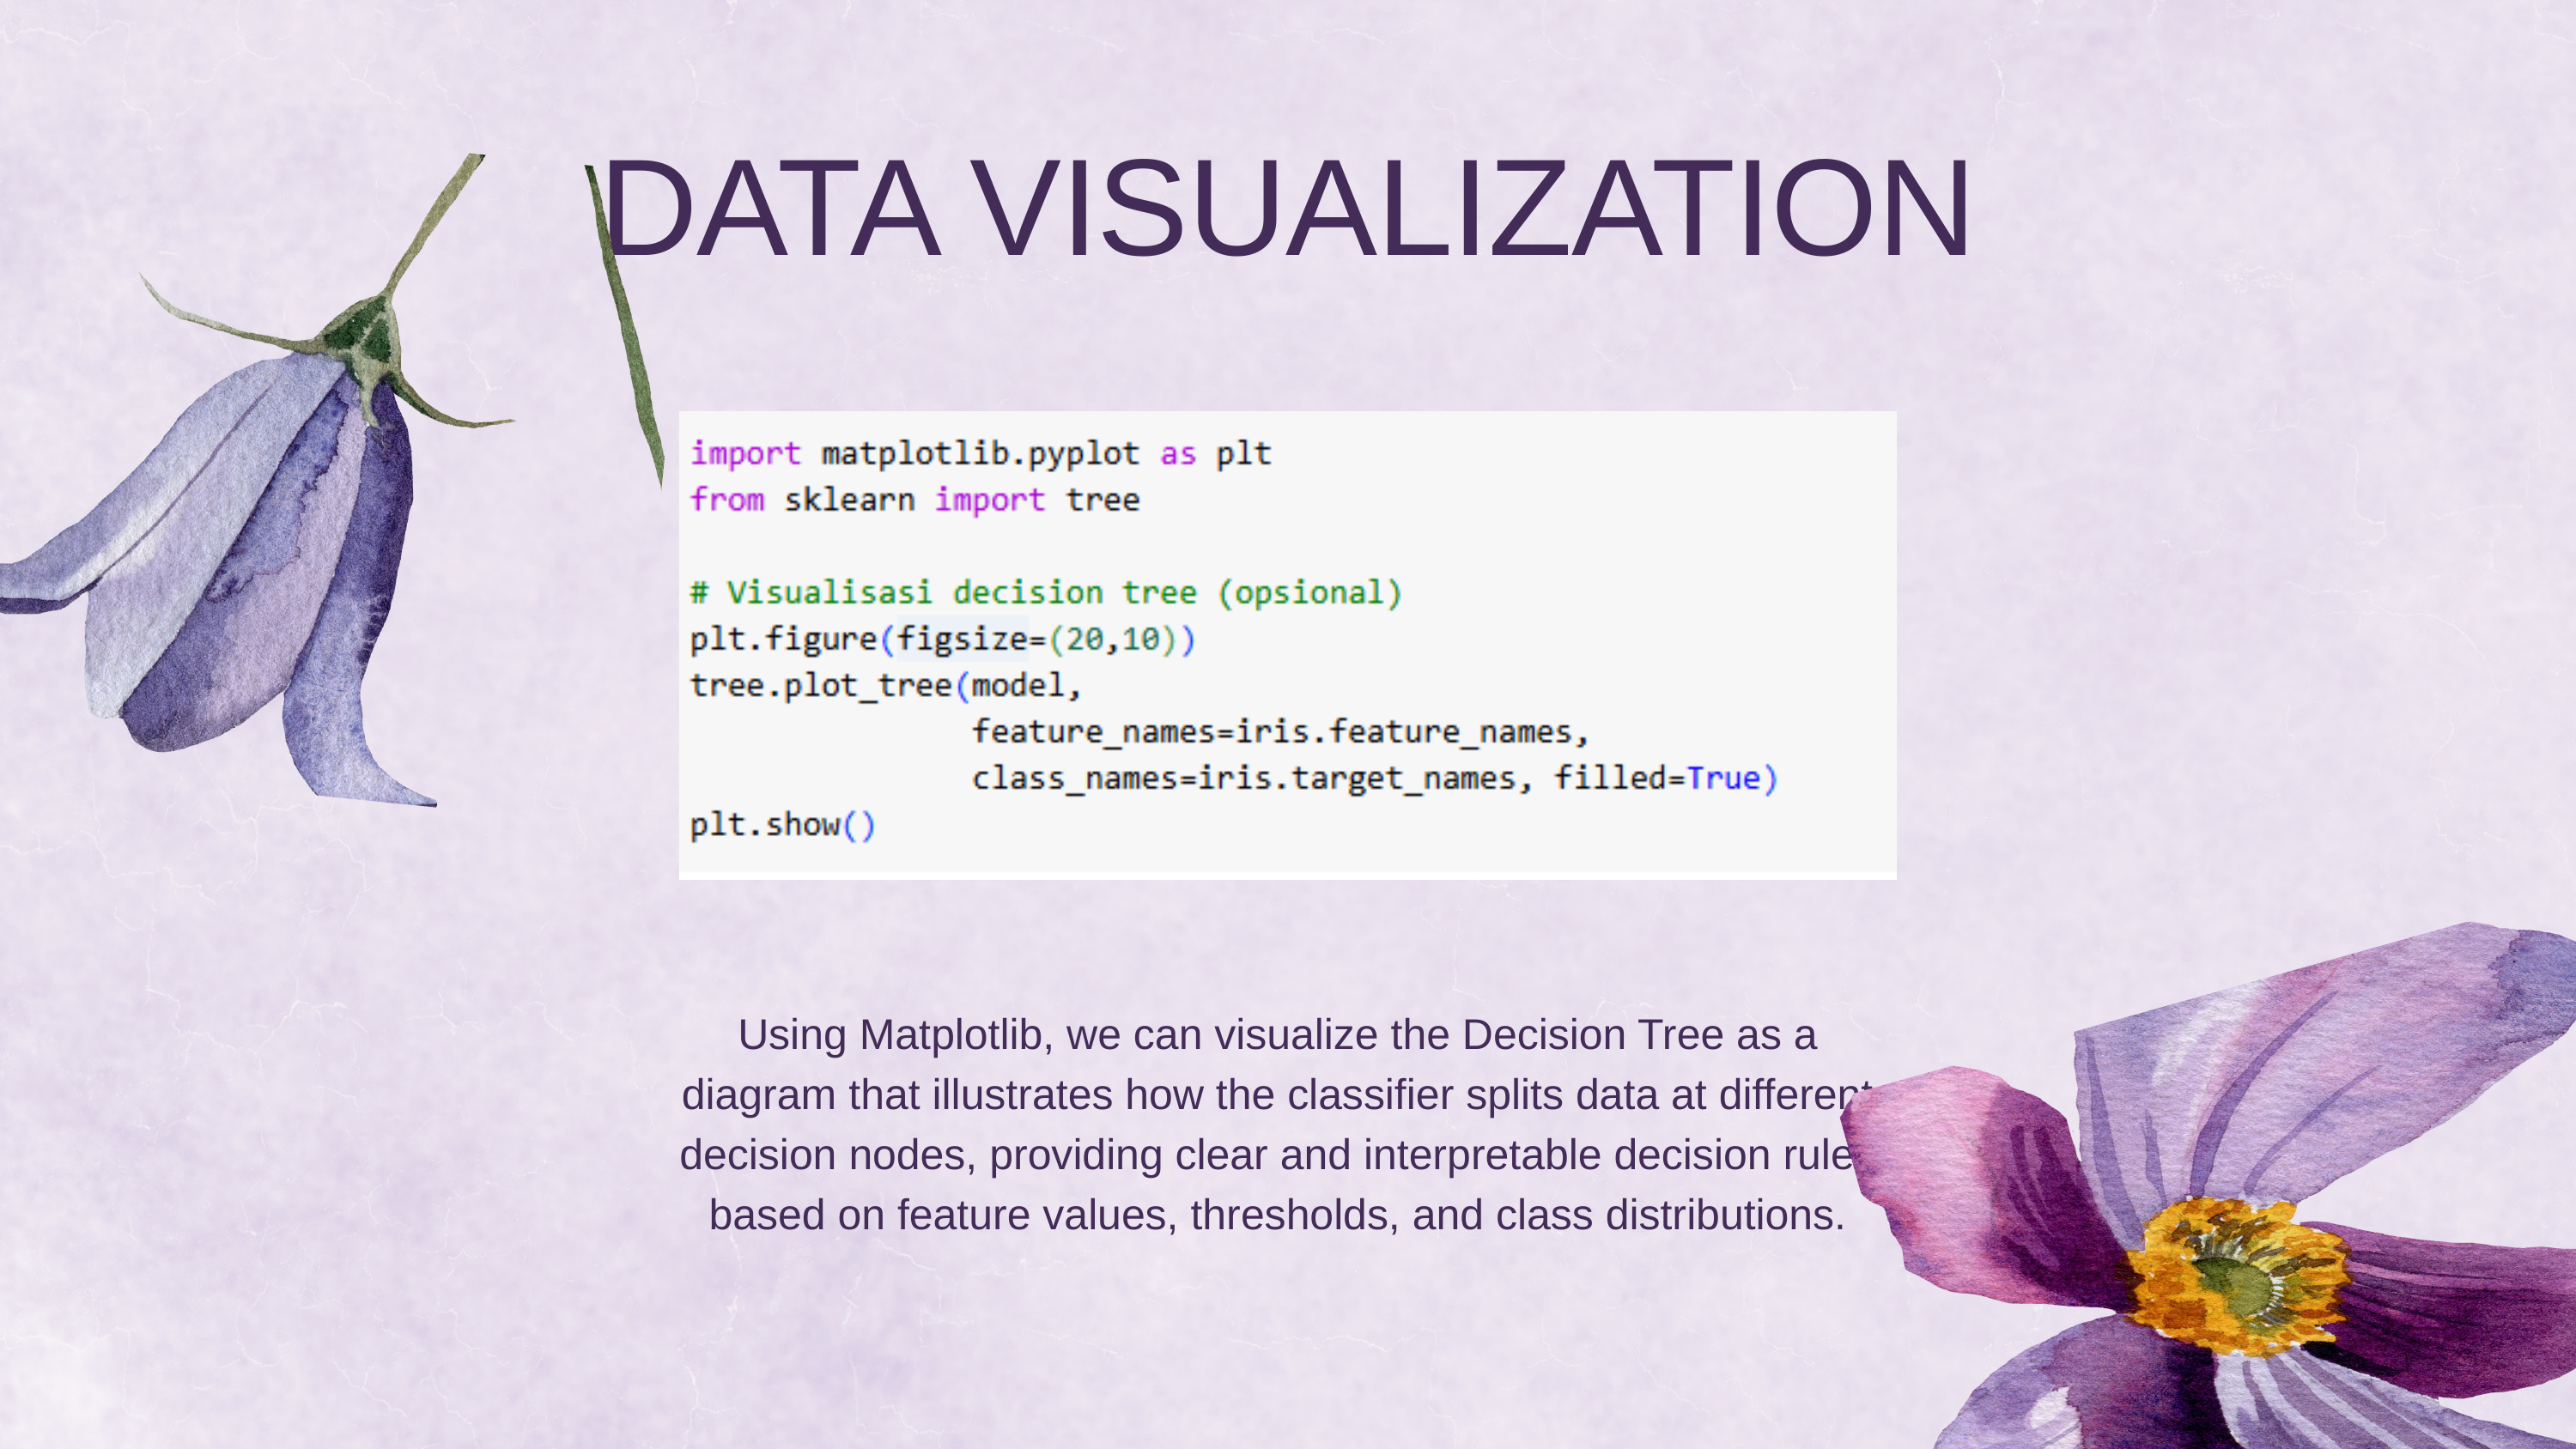

DATA VISUALIZATION

Using Matplotlib, we can visualize the Decision Tree as a diagram that illustrates how the classifier splits data at different decision nodes, providing clear and interpretable decision rules based on feature values, thresholds, and class distributions.